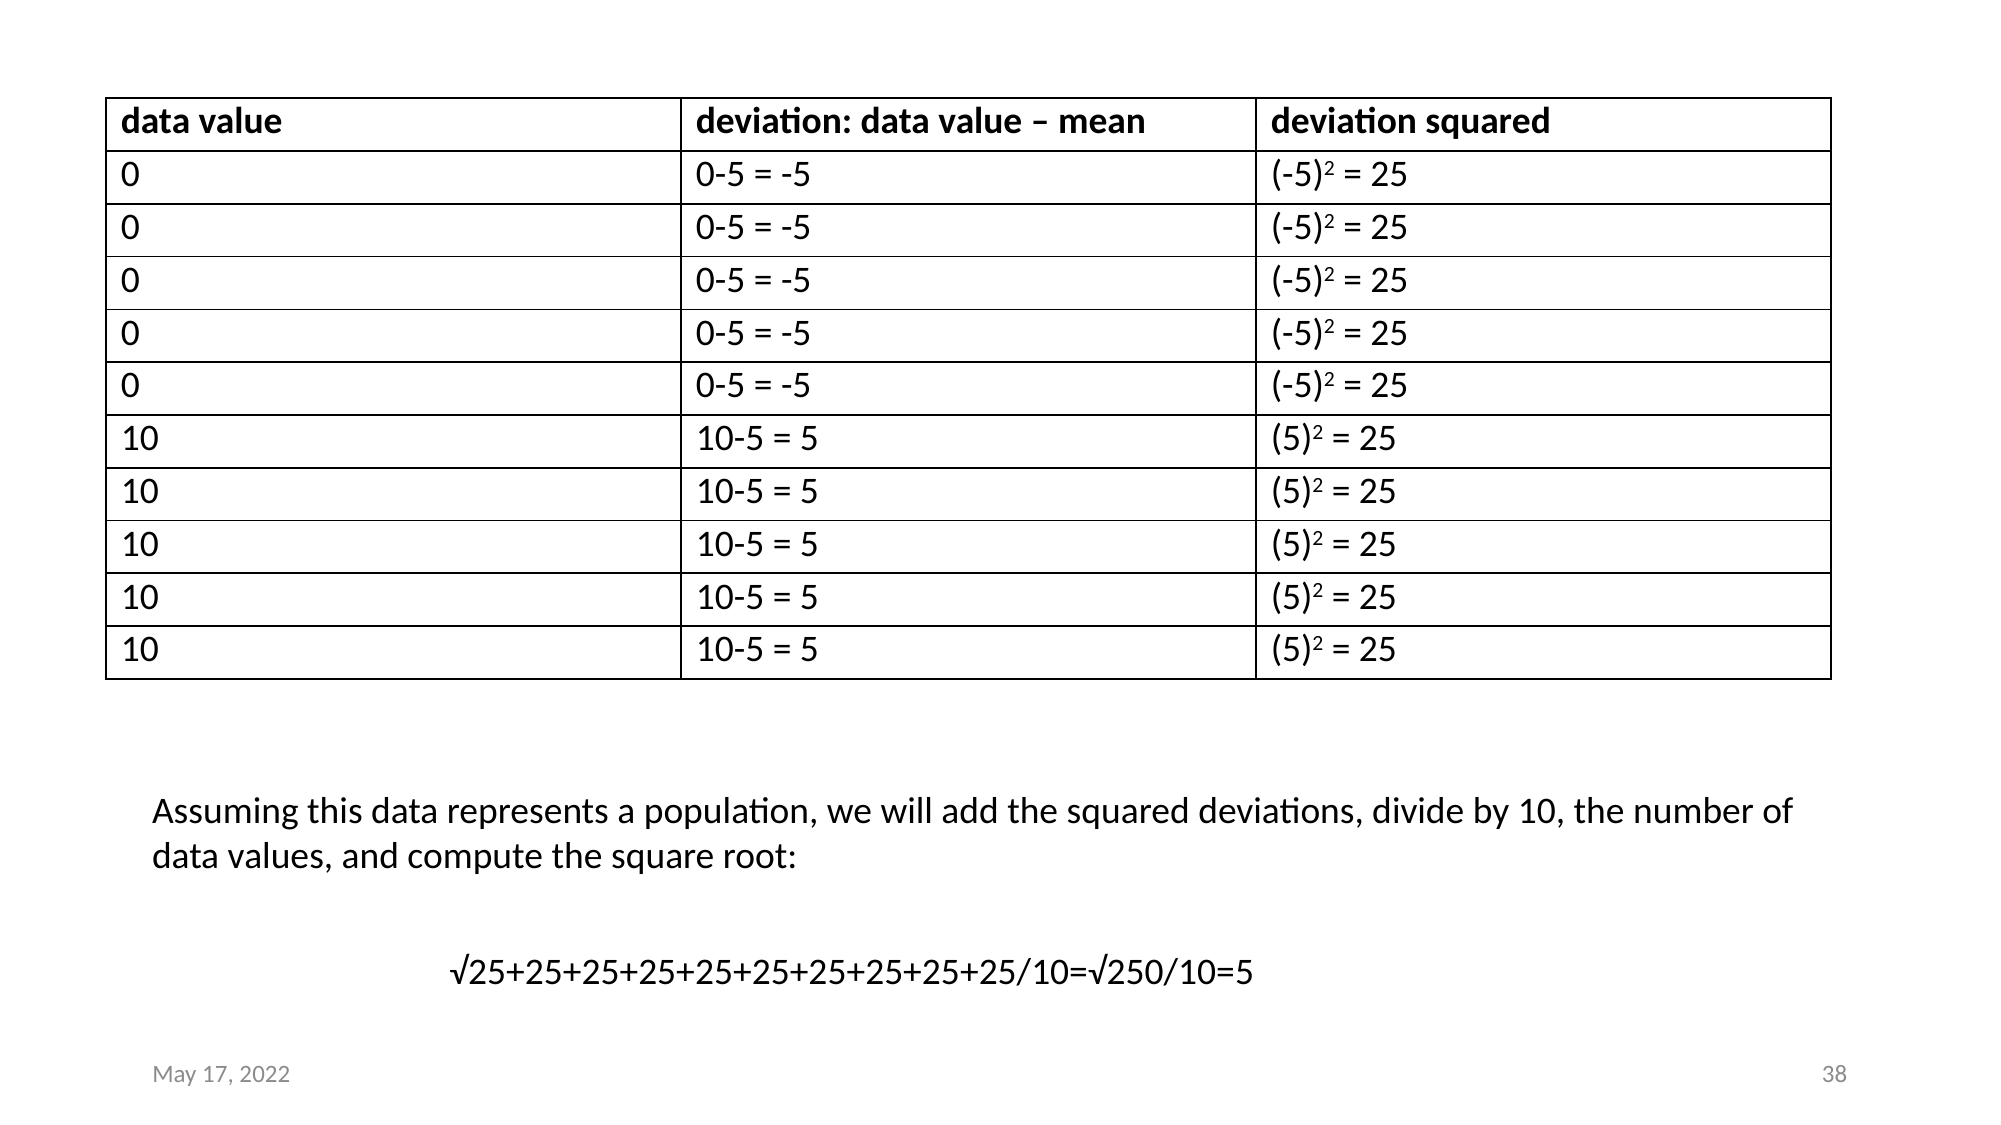

| data value | deviation: data value – mean | deviation squared |
| --- | --- | --- |
| 0 | 0-5 = -5 | (-5)2 = 25 |
| 0 | 0-5 = -5 | (-5)2 = 25 |
| 0 | 0-5 = -5 | (-5)2 = 25 |
| 0 | 0-5 = -5 | (-5)2 = 25 |
| 0 | 0-5 = -5 | (-5)2 = 25 |
| 10 | 10-5 = 5 | (5)2 = 25 |
| 10 | 10-5 = 5 | (5)2 = 25 |
| 10 | 10-5 = 5 | (5)2 = 25 |
| 10 | 10-5 = 5 | (5)2 = 25 |
| 10 | 10-5 = 5 | (5)2 = 25 |
Assuming this data represents a population, we will add the squared deviations, divide by 10, the number of data values, and compute the square root:
√25+25+25+25+25+25+25+25+25+25/10=√250/10=5
May 17, 2022
38